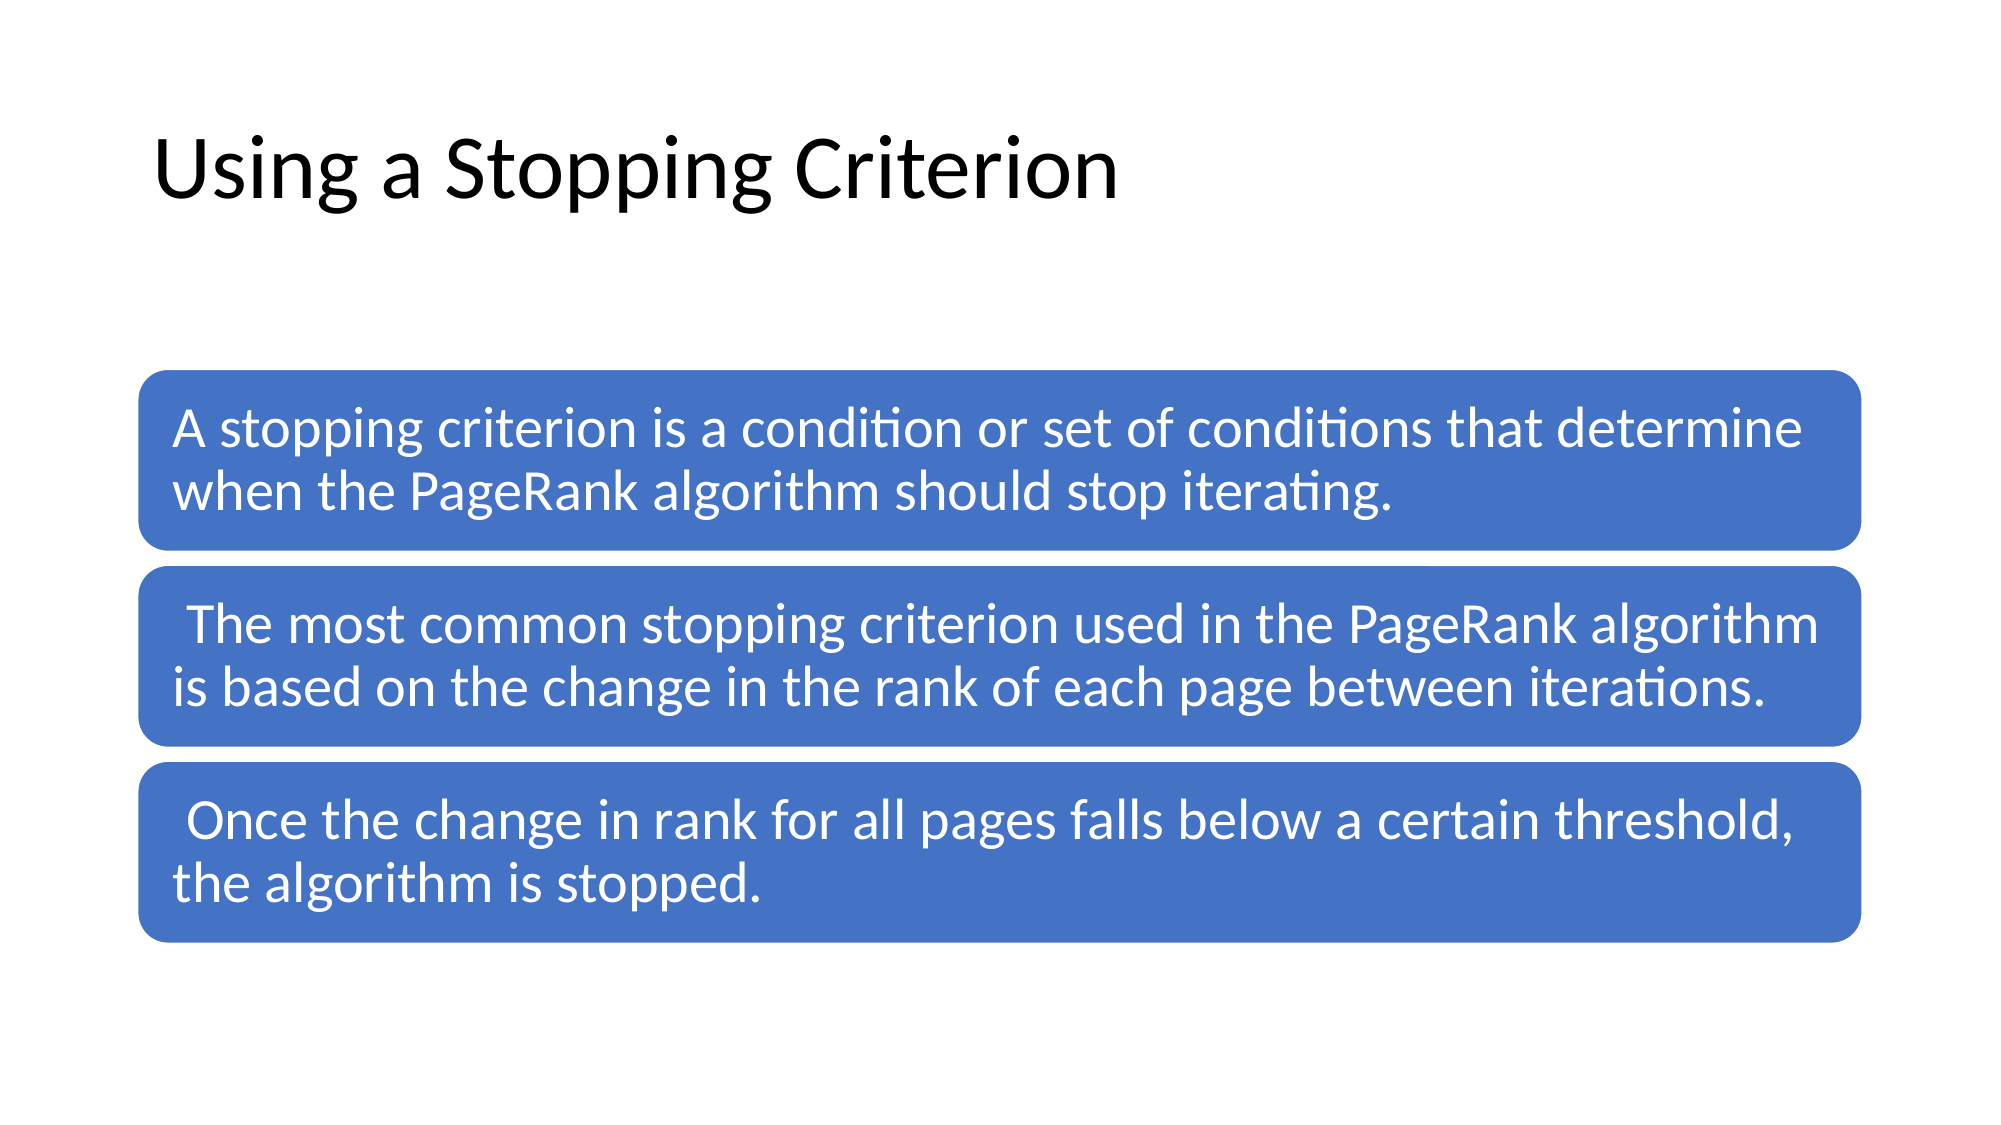

# Using a Stopping Criterion
A stopping criterion is a condition or set of conditions that determine when the PageRank algorithm should stop iterating.
 The most common stopping criterion used in the PageRank algorithm is based on the change in the rank of each page between iterations.
 Once the change in rank for all pages falls below a certain threshold, the algorithm is stopped.